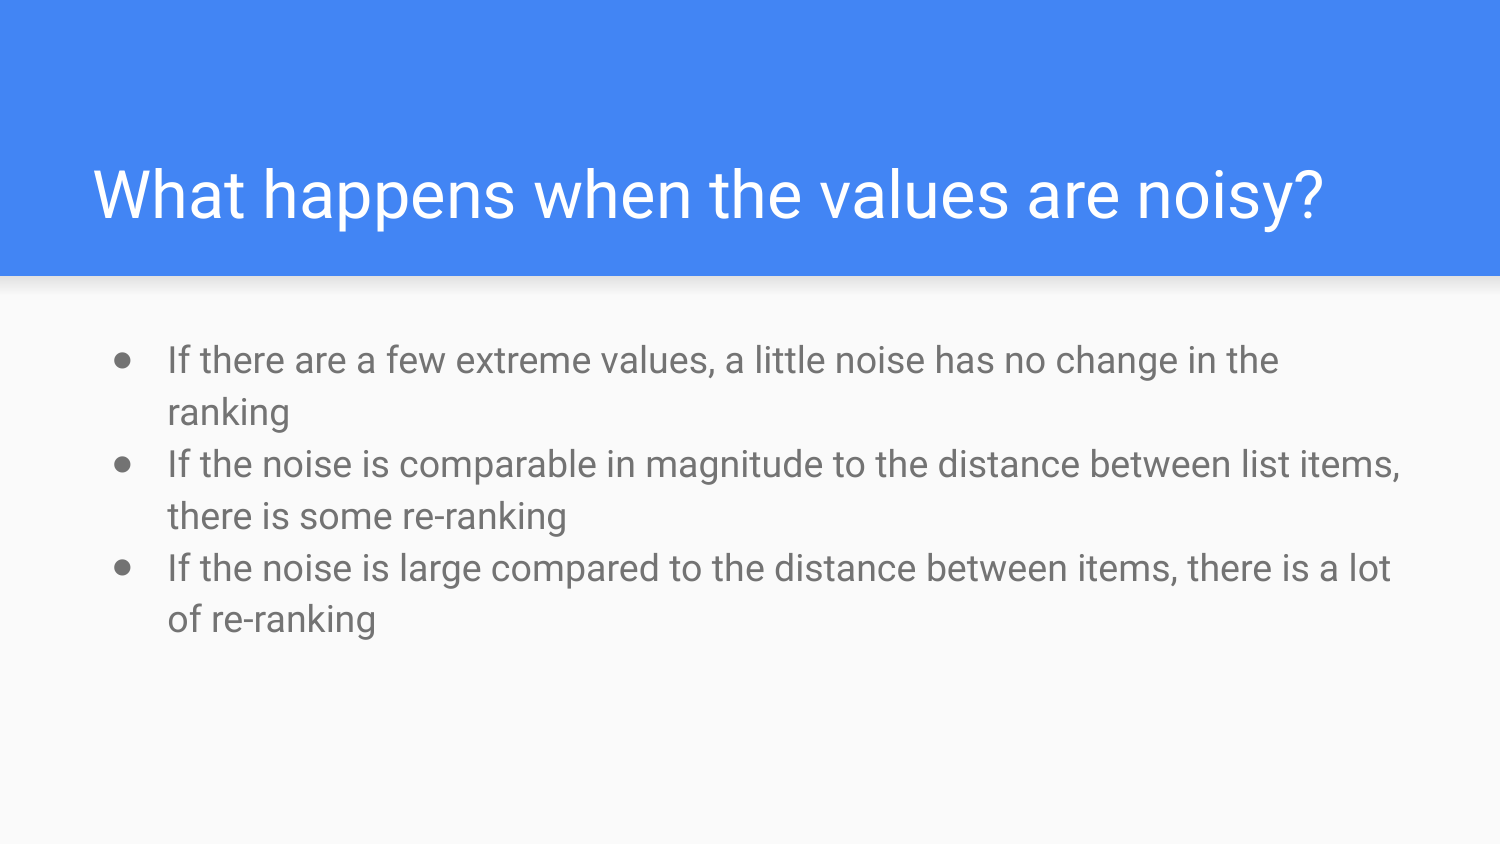

# What happens when the values are noisy?
If there are a few extreme values, a little noise has no change in the ranking
If the noise is comparable in magnitude to the distance between list items, there is some re-ranking
If the noise is large compared to the distance between items, there is a lot of re-ranking